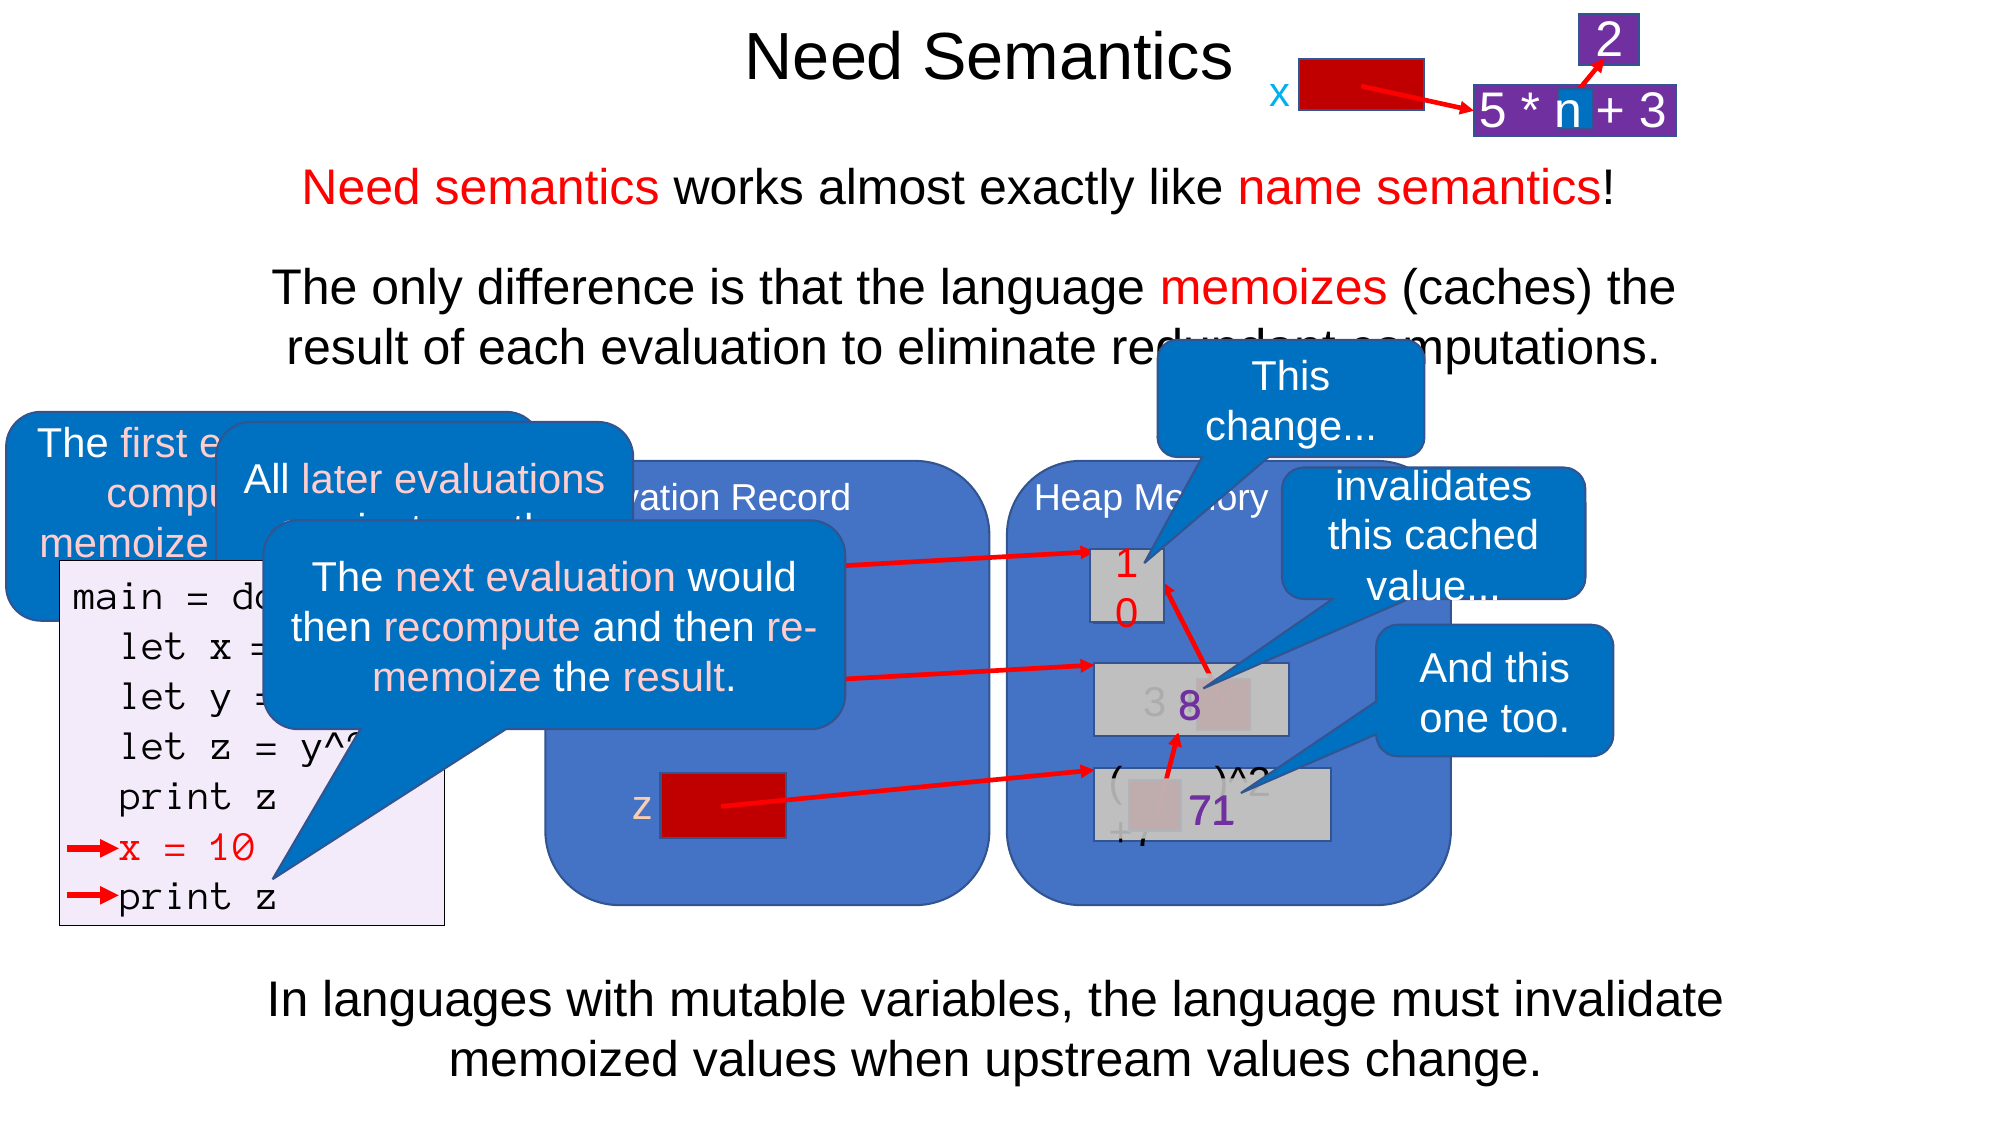

# Need Semantics
2

x

5 * n + 3

Need semantics works almost exactly like name semantics!
The only difference is that the language memoizes (caches) the result of each evaluation to eliminate redundant computations.
This change...
The first evaluation would compute and then memoize the result of the expression.
All later evaluations can just use the memoized result!

Activation Record

Heap Memory
invalidates this cached value...
The next evaluation would then recompute and then re-memoize the result.
x

10
5
5
main = do
  let x = 5
  let y = 3 + x
  let z = y^2+7
  print z
  print z
main = do
  let x = 5
  let y = 3 + x
  let z = y^2+7
  print z
  x = 10
  print z
And this one too.
y

   3 +
8
 8

(        )^2 +7
z

71
71
71

In languages with mutable variables, the language must invalidate memoized values when upstream values change.